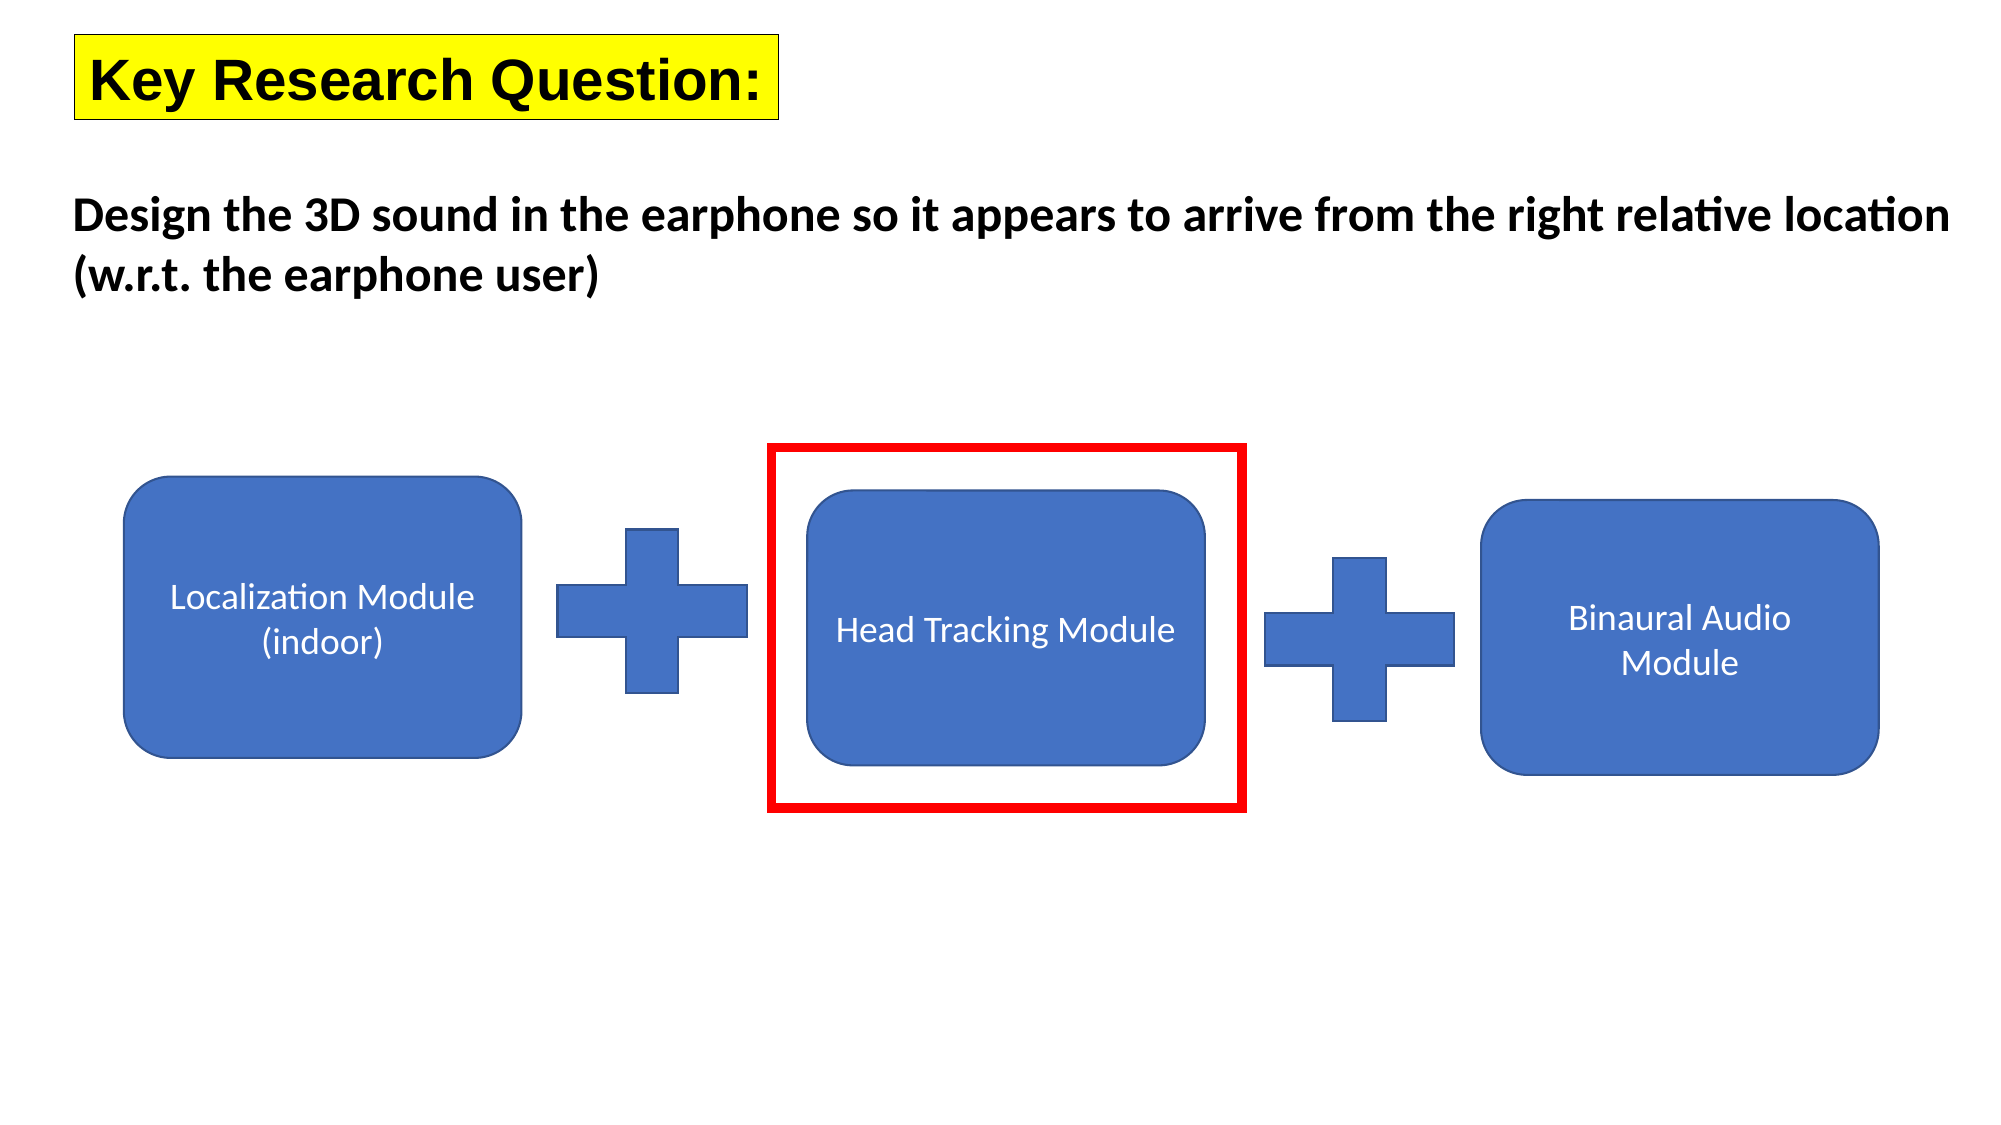

Key Research Question:
Design the 3D sound in the earphone so it appears to arrive from the right relative location (w.r.t. the earphone user)

Localization Module
(indoor)
Head Tracking Module

Binaural Audio Module